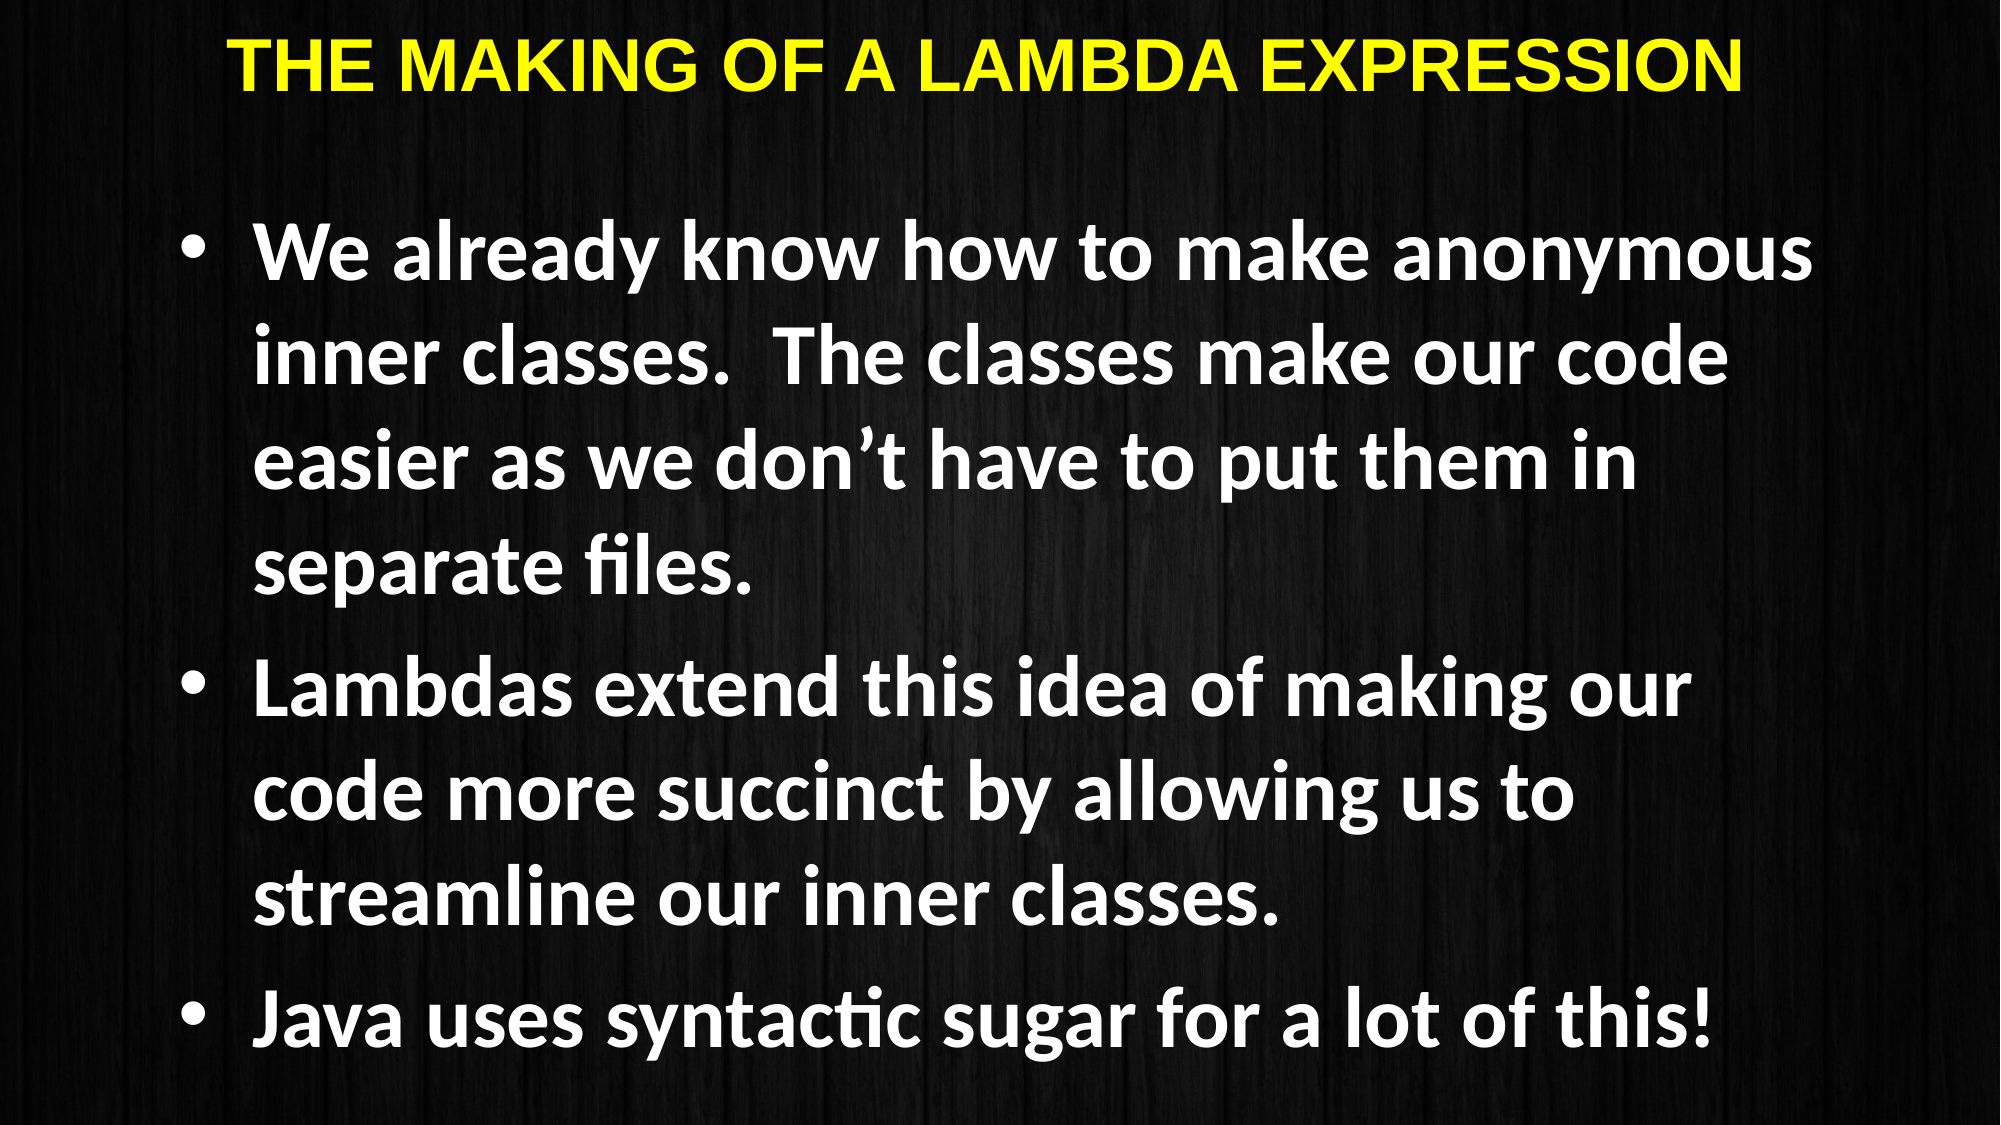

# The making of a lambda expression
We already know how to make anonymous inner classes.  The classes make our code easier as we don’t have to put them in separate files.
Lambdas extend this idea of making our code more succinct by allowing us to streamline our inner classes.
Java uses syntactic sugar for a lot of this!